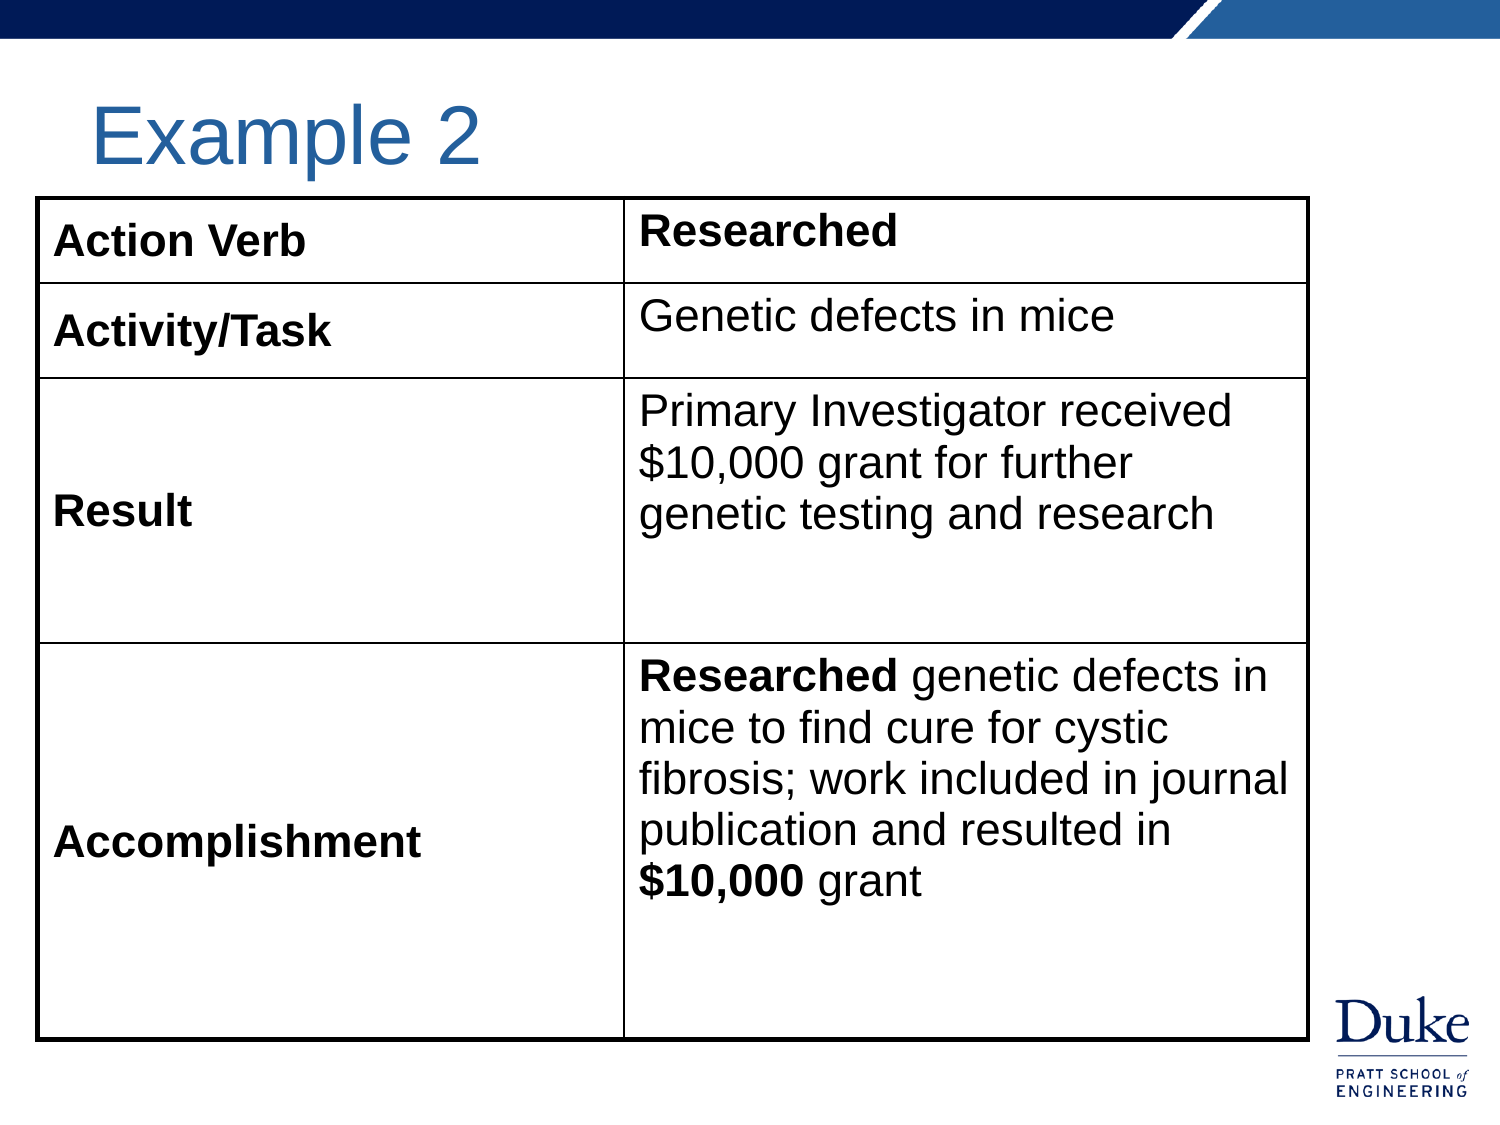

# Example 2
| Action Verb | Researched |
| --- | --- |
| Activity/Task | Genetic defects in mice |
| Result | Primary Investigator received $10,000 grant for further genetic testing and research |
| Accomplishment | Researched genetic defects in mice to find cure for cystic fibrosis; work included in journal publication and resulted in $10,000 grant |